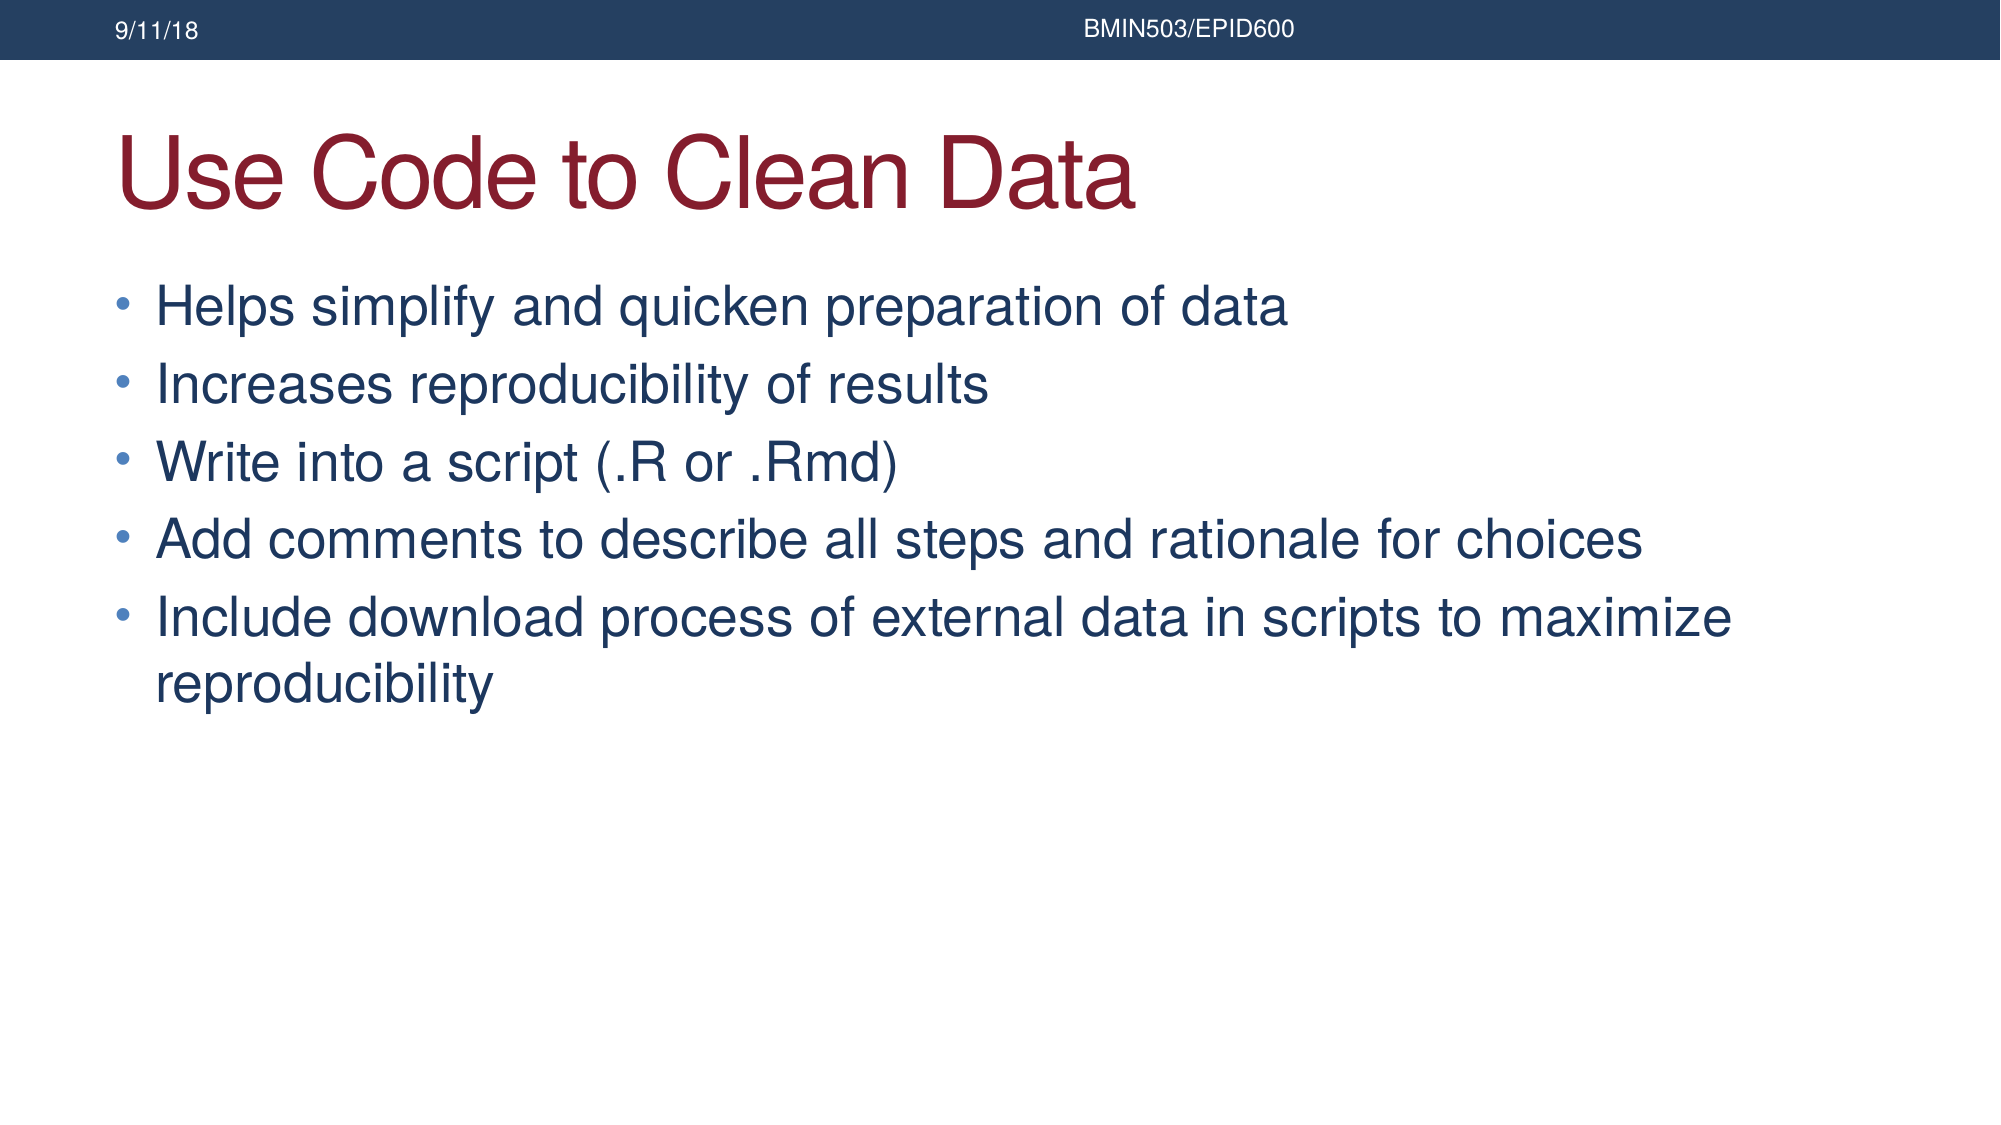

9/11/18
BMIN503/EPID600
# Use Code to Clean Data
Helps simplify and quicken preparation of data
Increases reproducibility of results
Write into a script (.R or .Rmd)
Add comments to describe all steps and rationale for choices
Include download process of external data in scripts to maximize reproducibility